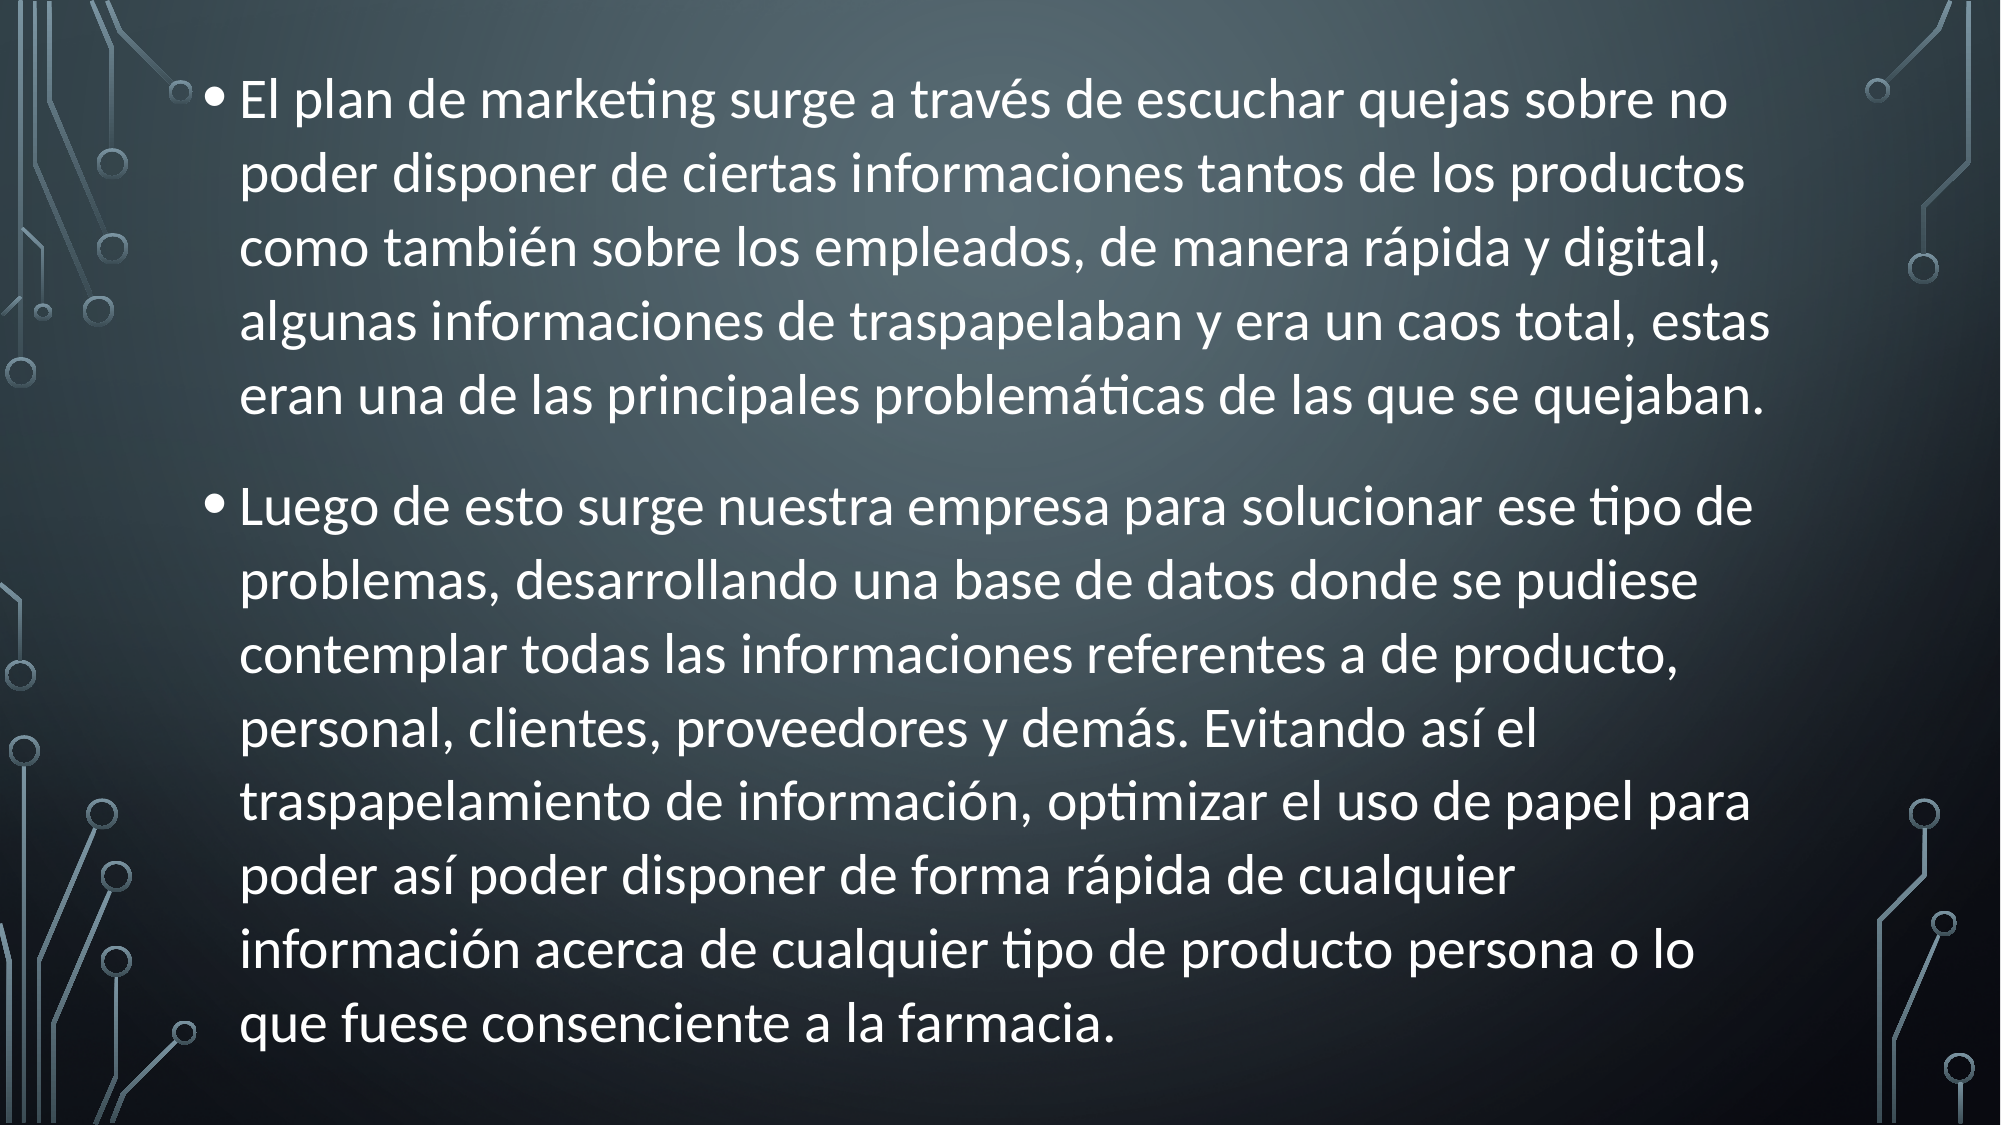

El plan de marketing surge a través de escuchar quejas sobre no poder disponer de ciertas informaciones tantos de los productos como también sobre los empleados, de manera rápida y digital, algunas informaciones de traspapelaban y era un caos total, estas eran una de las principales problemáticas de las que se quejaban.
Luego de esto surge nuestra empresa para solucionar ese tipo de problemas, desarrollando una base de datos donde se pudiese contemplar todas las informaciones referentes a de producto, personal, clientes, proveedores y demás. Evitando así el traspapelamiento de información, optimizar el uso de papel para poder así poder disponer de forma rápida de cualquier información acerca de cualquier tipo de producto persona o lo que fuese consenciente a la farmacia.